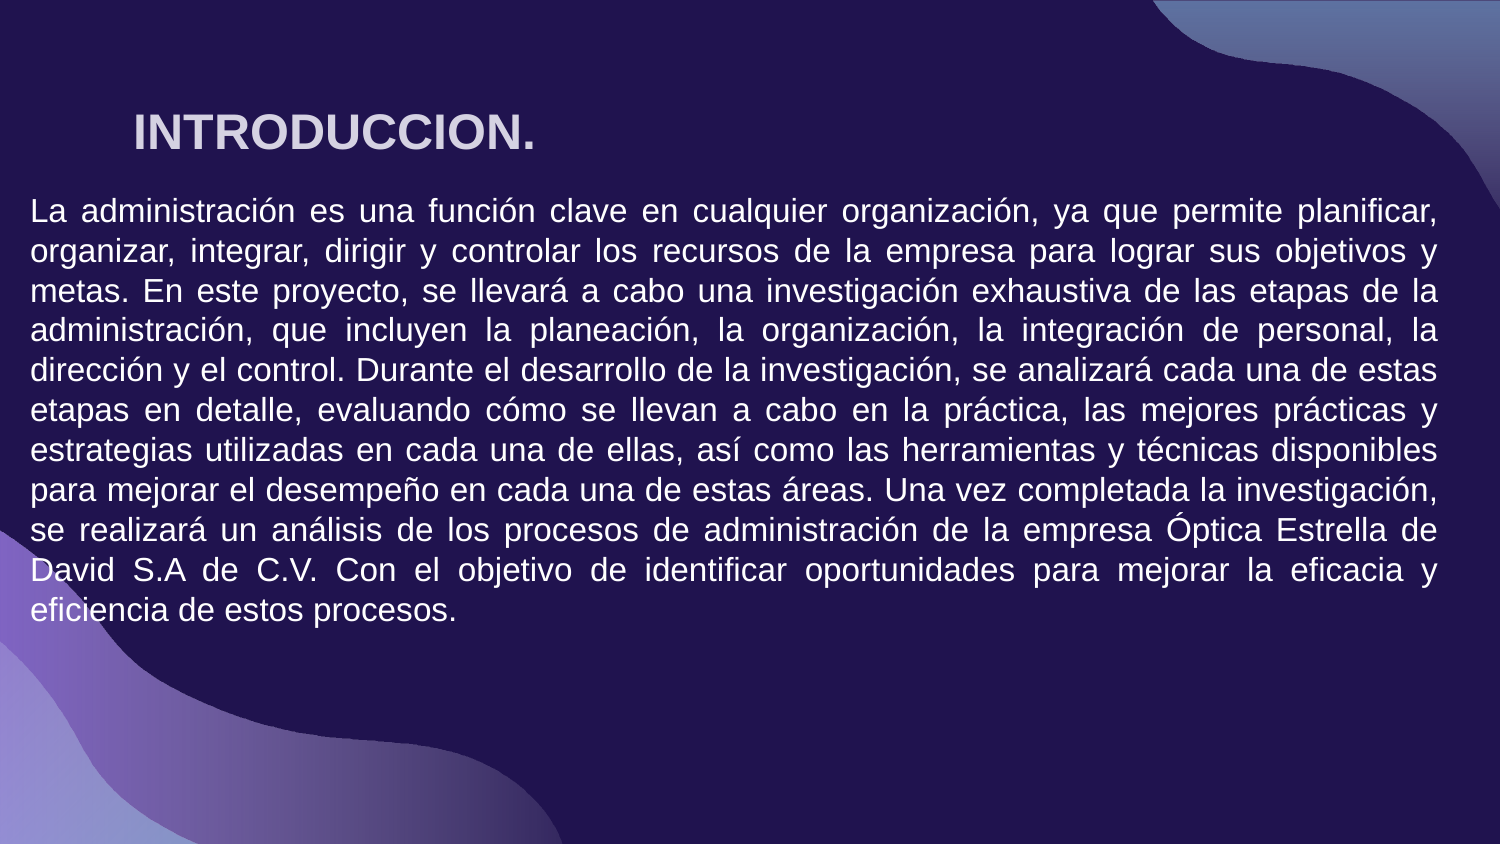

# INTRODUCCION.
La administración es una función clave en cualquier organización, ya que permite planificar, organizar, integrar, dirigir y controlar los recursos de la empresa para lograr sus objetivos y metas. En este proyecto, se llevará a cabo una investigación exhaustiva de las etapas de la administración, que incluyen la planeación, la organización, la integración de personal, la dirección y el control. Durante el desarrollo de la investigación, se analizará cada una de estas etapas en detalle, evaluando cómo se llevan a cabo en la práctica, las mejores prácticas y estrategias utilizadas en cada una de ellas, así como las herramientas y técnicas disponibles para mejorar el desempeño en cada una de estas áreas. Una vez completada la investigación, se realizará un análisis de los procesos de administración de la empresa Óptica Estrella de David S.A de C.V. Con el objetivo de identificar oportunidades para mejorar la eficacia y eficiencia de estos procesos.